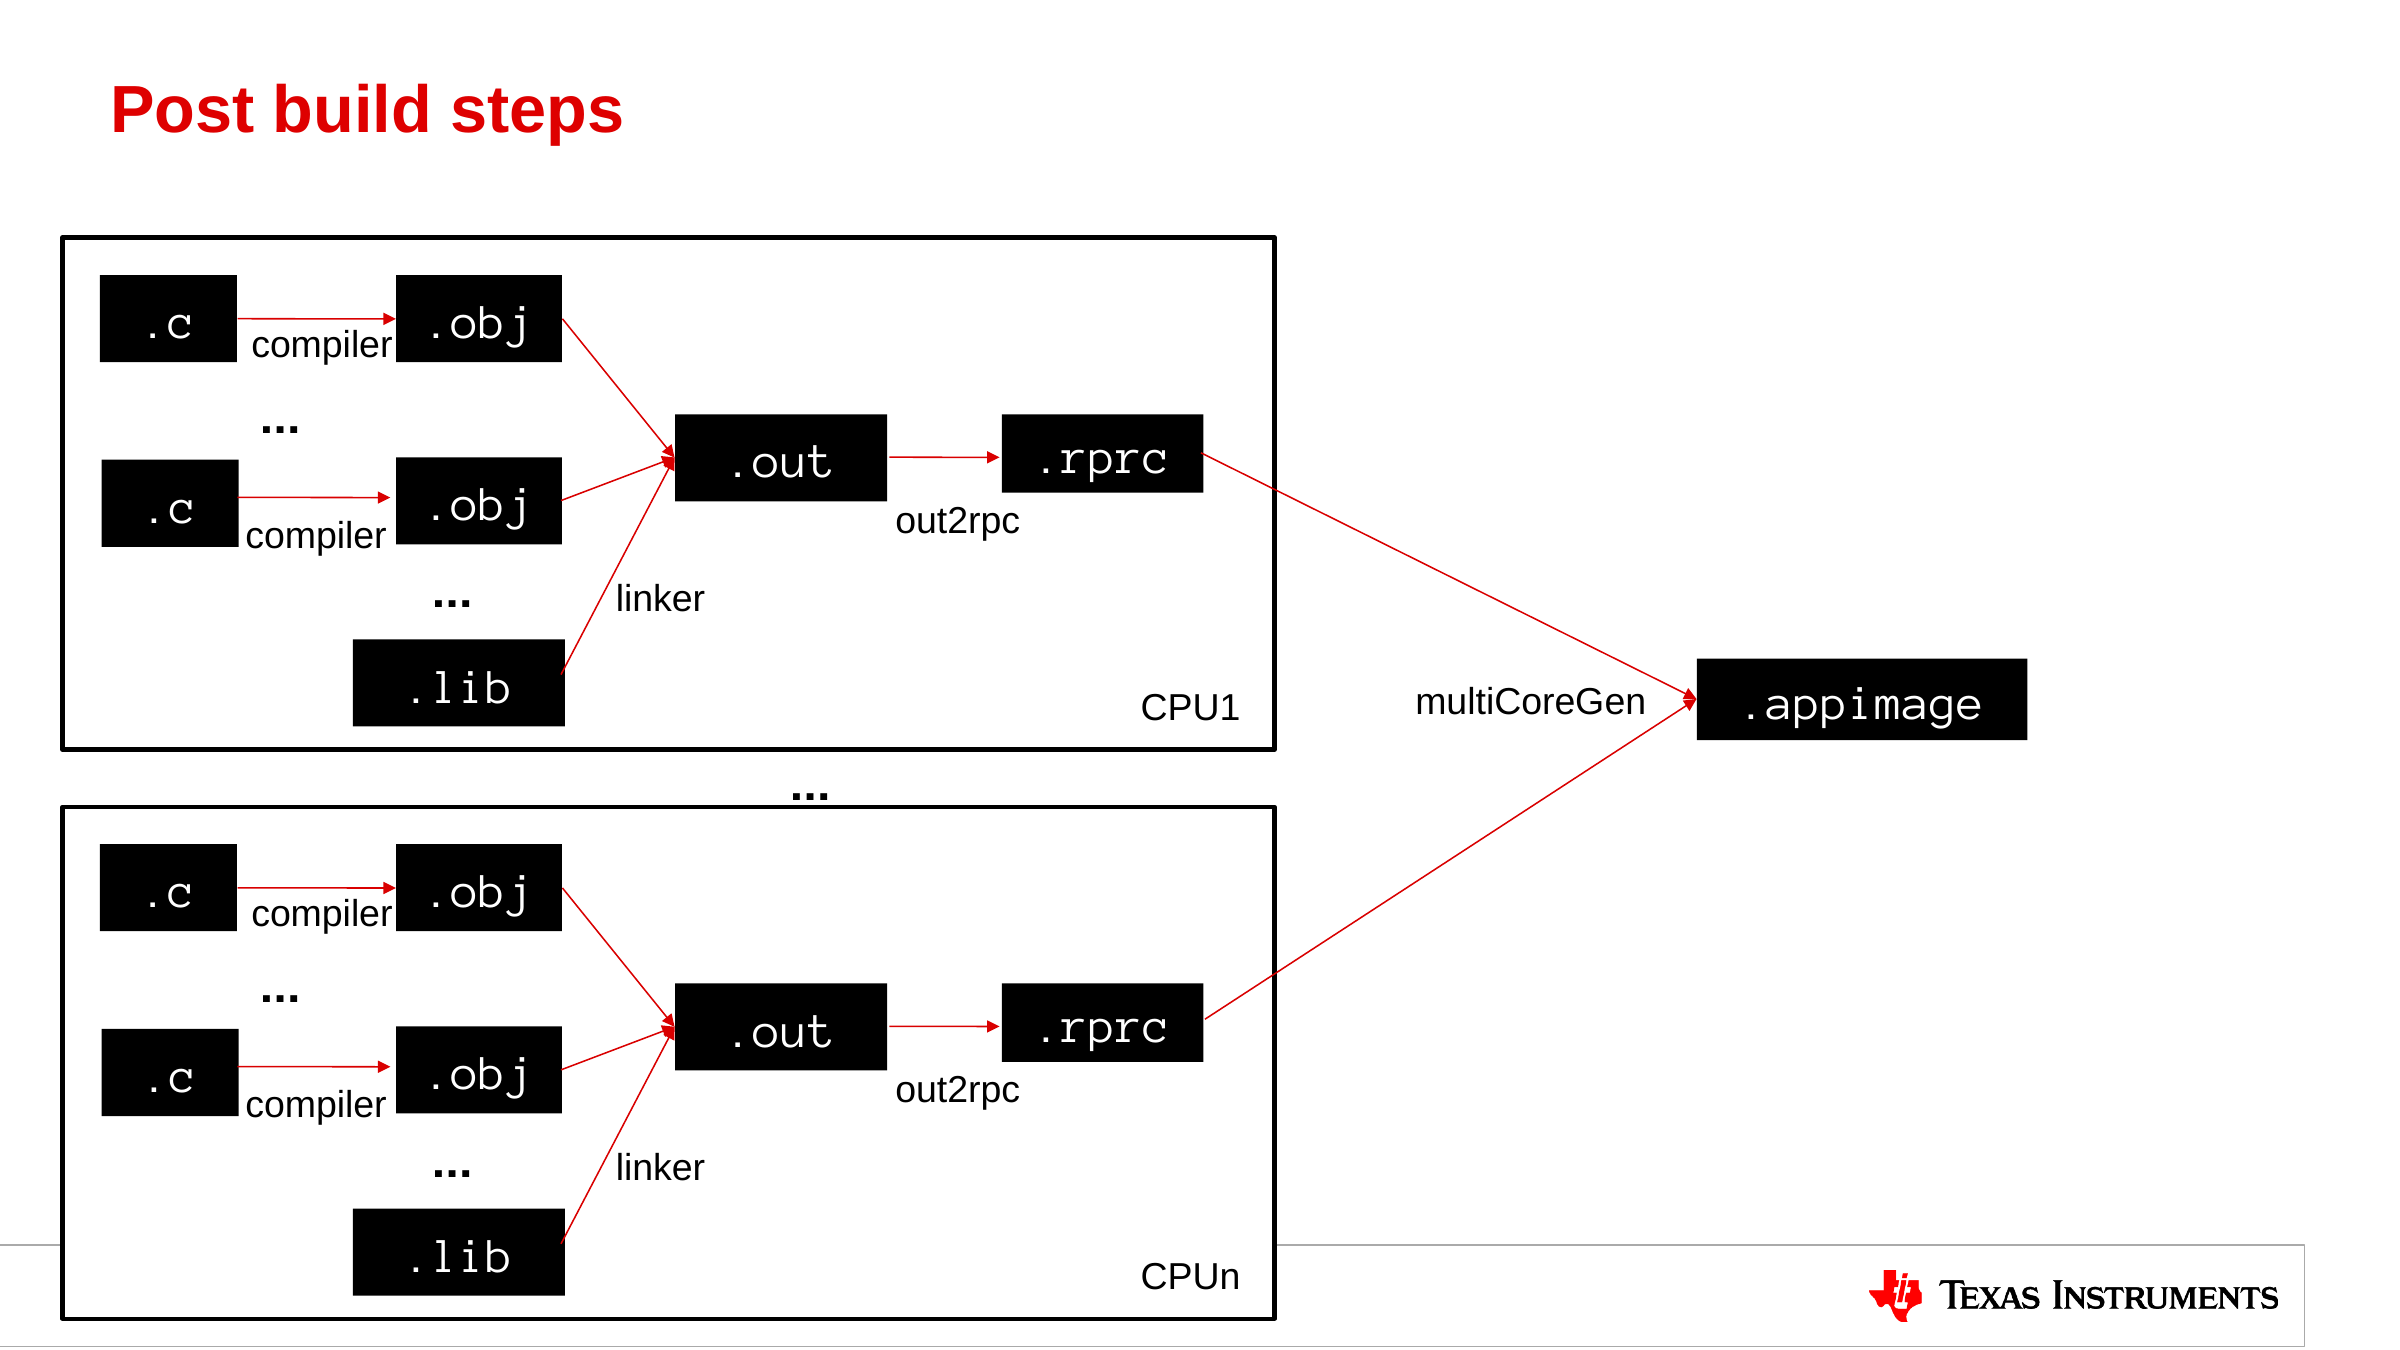

Post build steps
v
.c
.obj
compiler

…
.out
.rprc

.obj

.c
out2rpc

compiler
…
linker
.lib
.appimage
multiCoreGen
CPU1

…
v
.c
.obj
compiler

…
.out
.rprc
.obj

.c
out2rpc

compiler
…
linker
.lib
CPUn
20